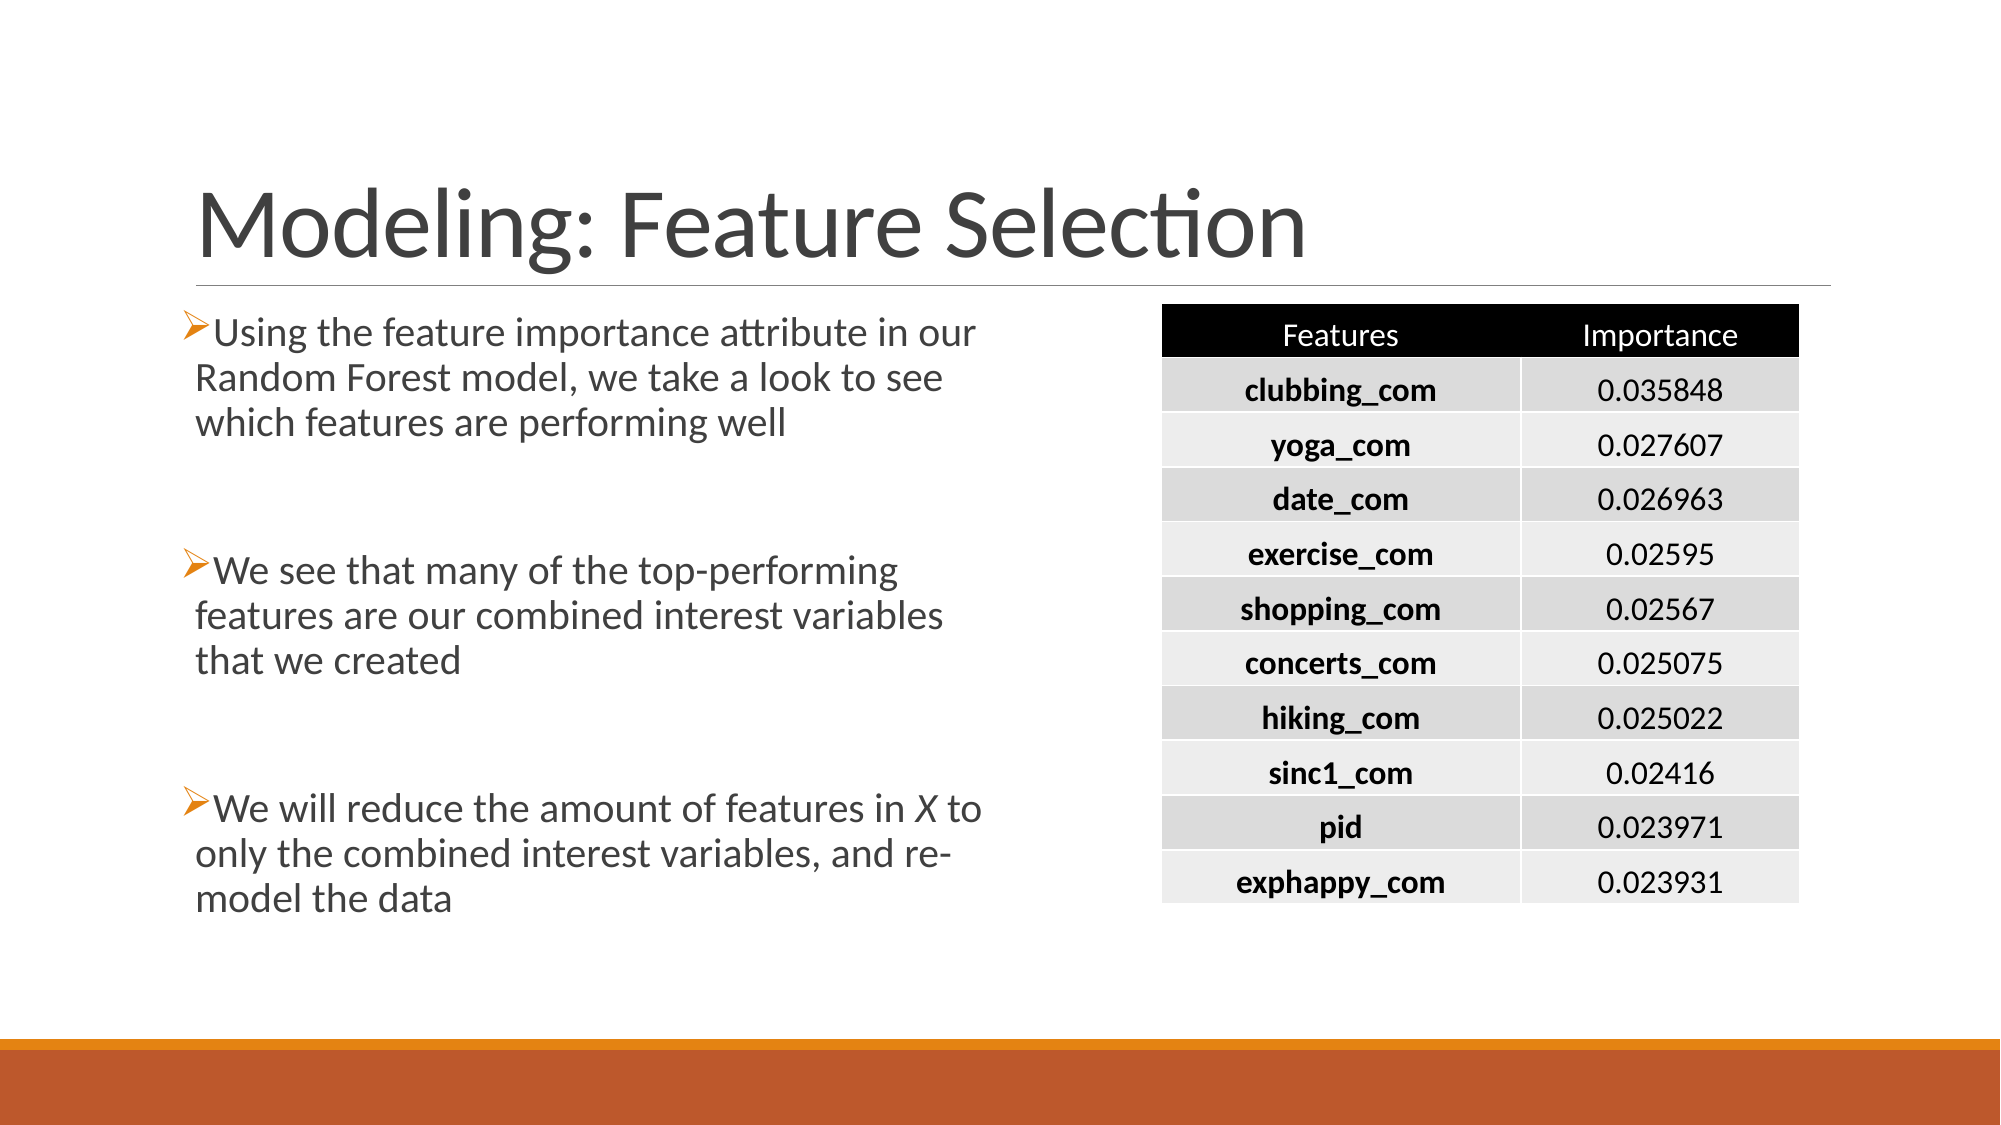

# Modeling: Feature Selection
Using the feature importance attribute in our Random Forest model, we take a look to see which features are performing well

We see that many of the top-performing features are our combined interest variables that we created

We will reduce the amount of features in X to only the combined interest variables, and re-model the data
| Features | Importance |
| --- | --- |
| clubbing\_com | 0.035848 |
| yoga\_com | 0.027607 |
| date\_com | 0.026963 |
| exercise\_com | 0.02595 |
| shopping\_com | 0.02567 |
| concerts\_com | 0.025075 |
| hiking\_com | 0.025022 |
| sinc1\_com | 0.02416 |
| pid | 0.023971 |
| exphappy\_com | 0.023931 |